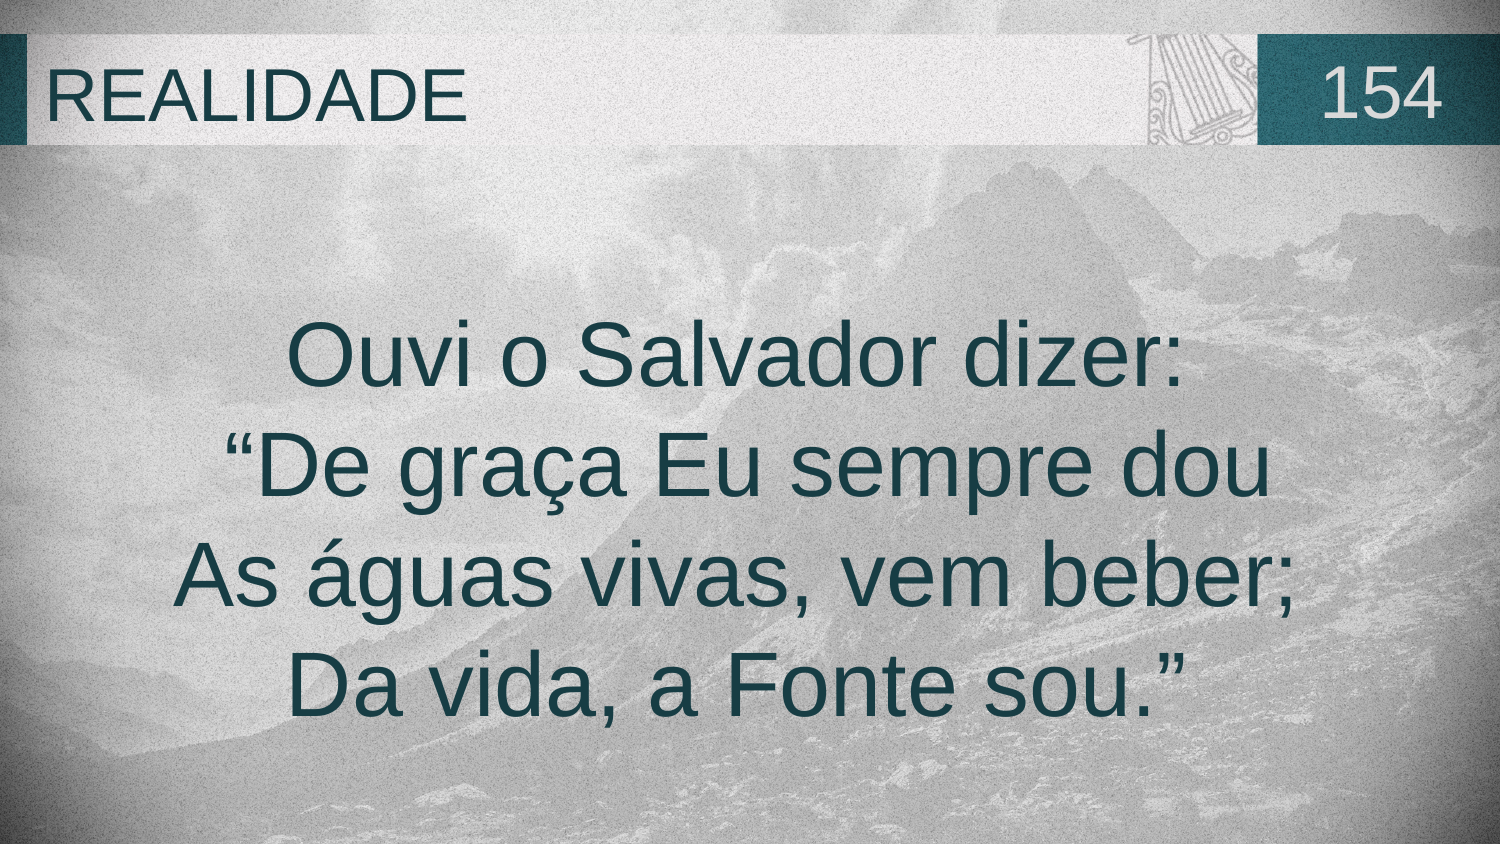

# REALIDADE
154
Ouvi o Salvador dizer:
“De graça Eu sempre dou
As águas vivas, vem beber;
Da vida, a Fonte sou.”